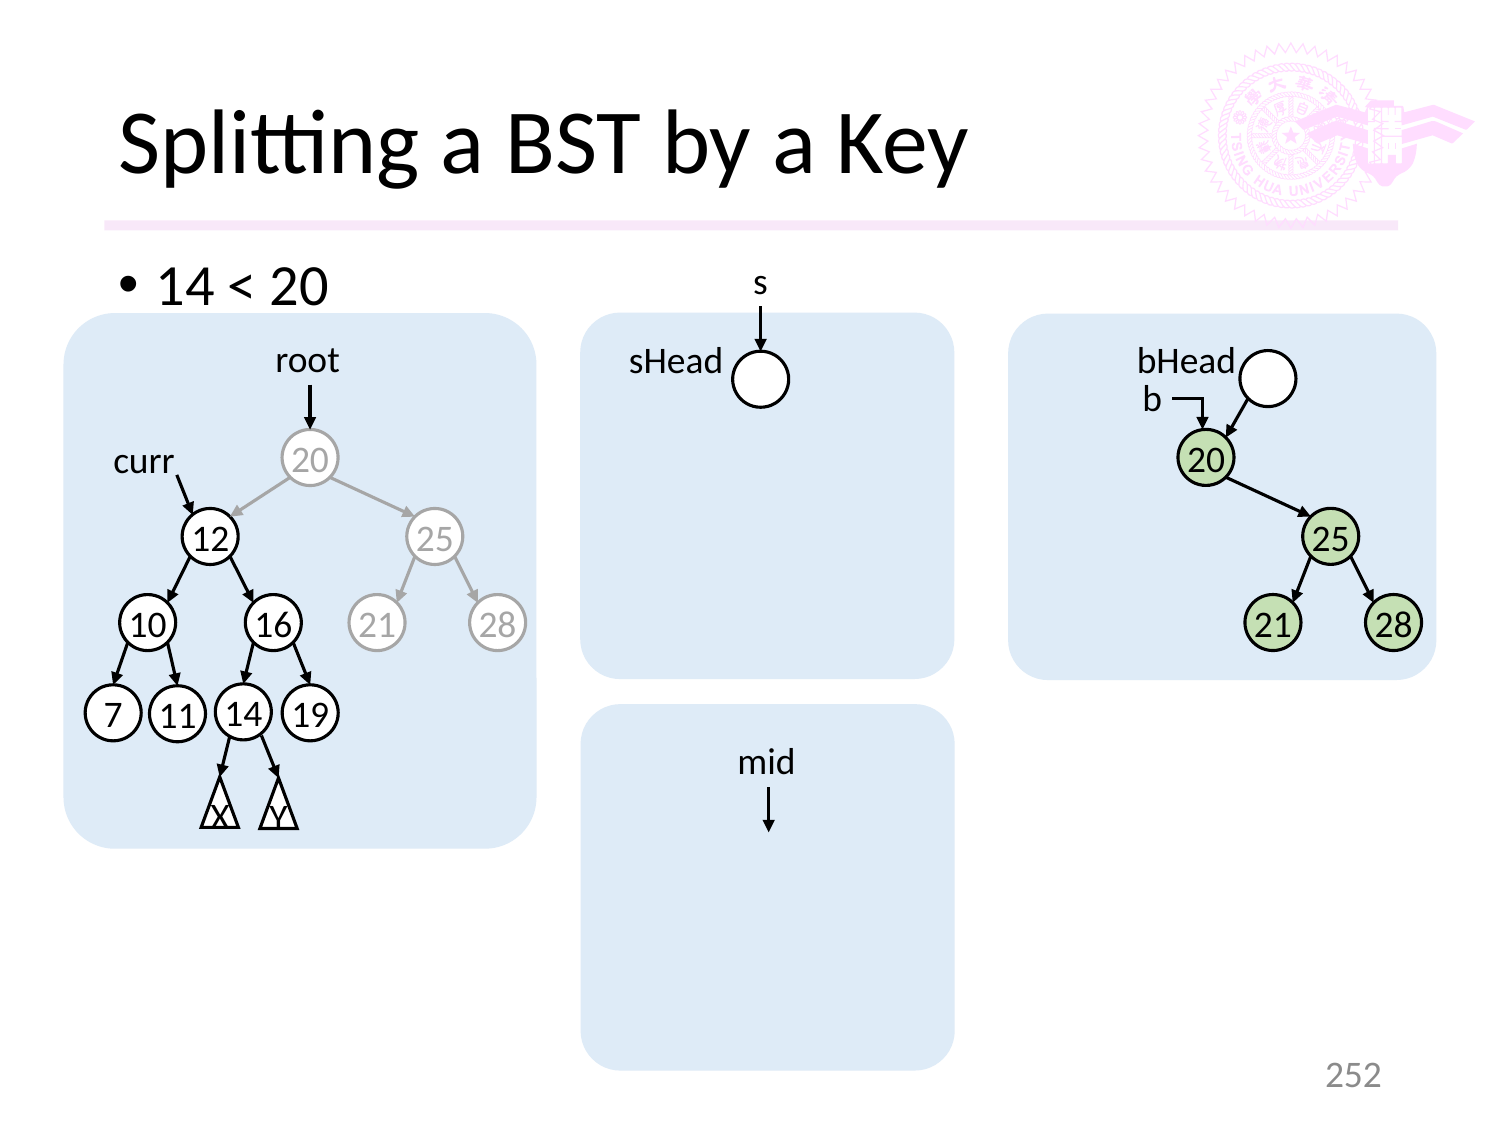

# Splitting a BST by a Key
14 < 20
s

root
sHead
bHead

b

curr
20
20
25
12
25
21
28
10
16
21
28
14
7
19
11

mid
X
Y
252